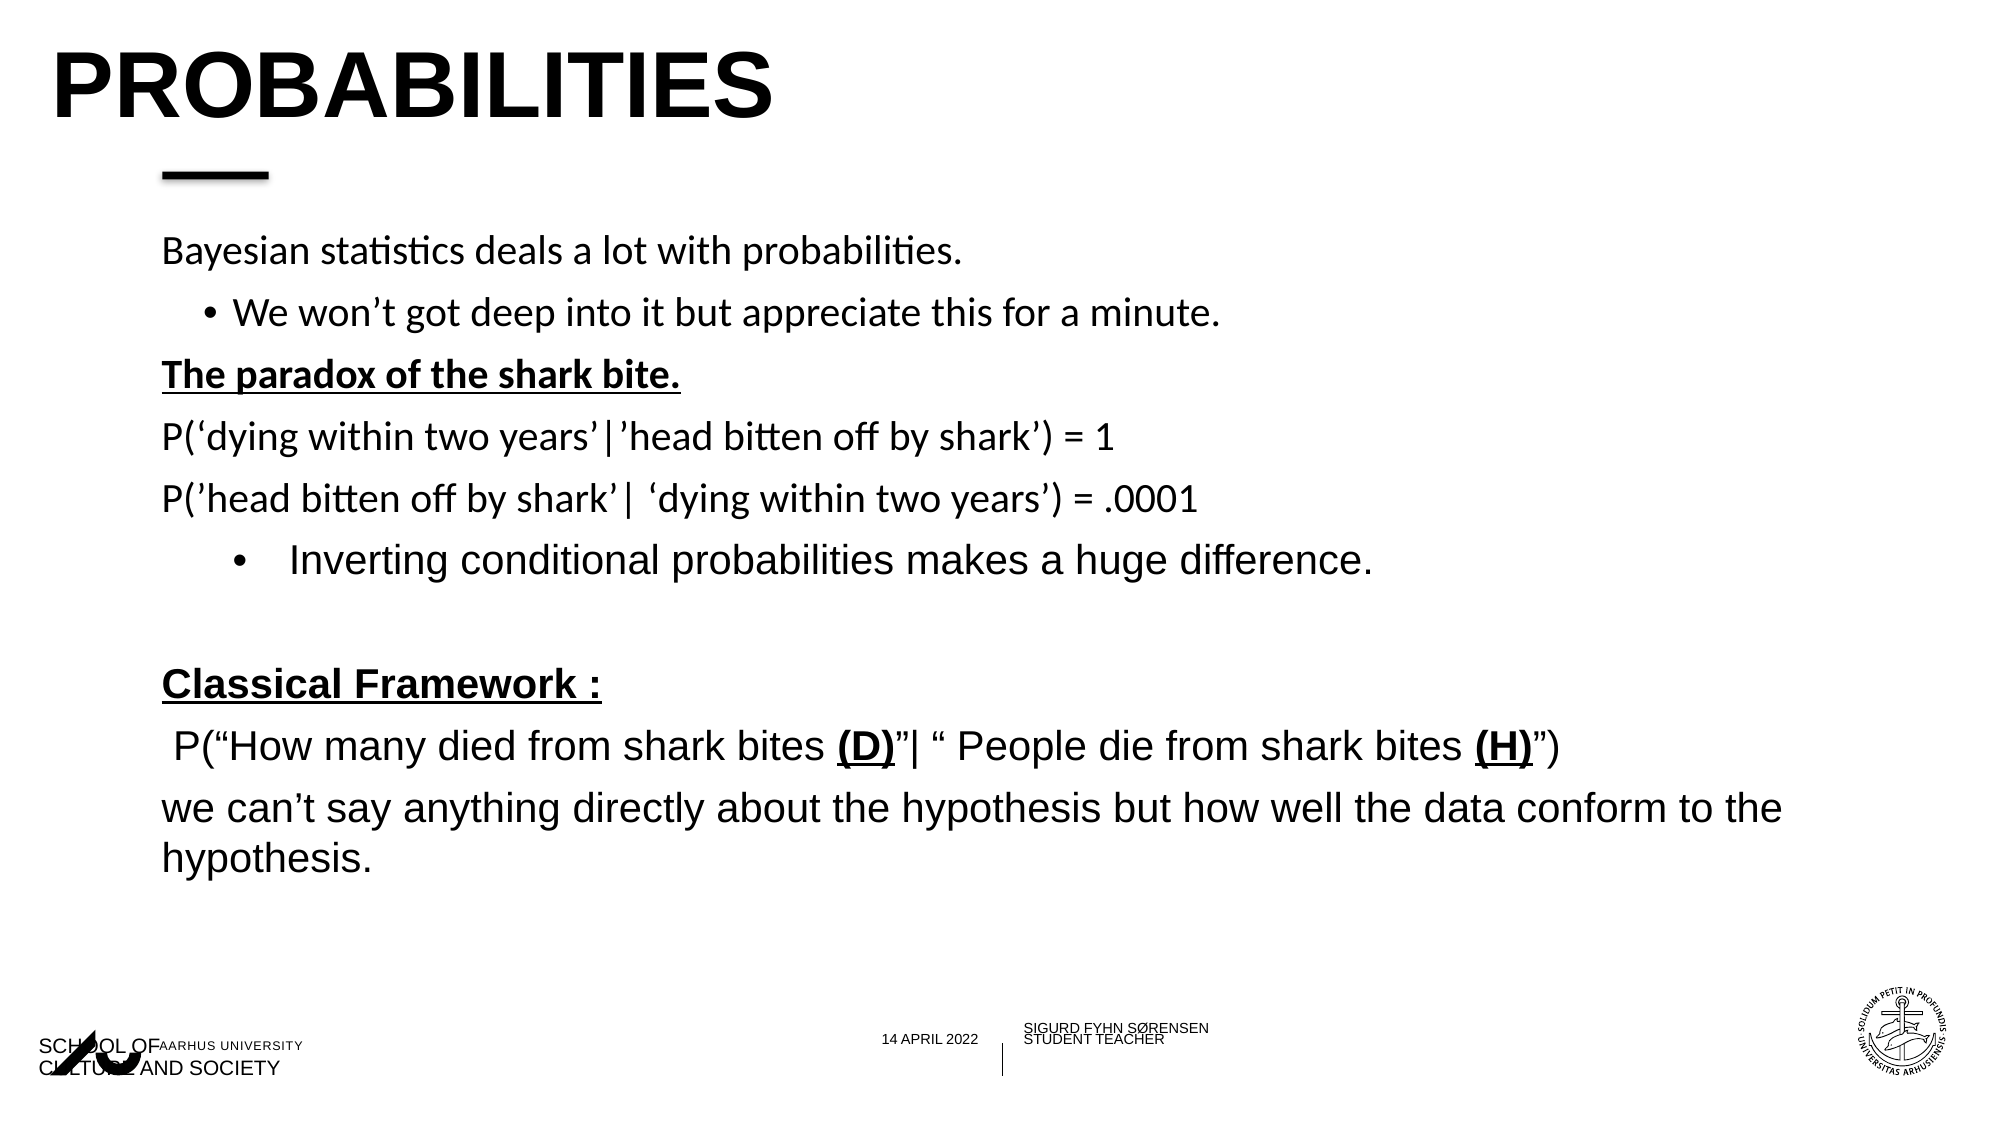

# Probabilities
Bayesian statistics deals a lot with probabilities.
We won’t got deep into it but appreciate this for a minute.
The paradox of the shark bite.
P(‘dying within two years’|’head bitten off by shark’) = 1
P(’head bitten off by shark’| ‘dying within two years’) = .0001
Inverting conditional probabilities makes a huge difference.

Classical Framework :
 P(“How many died from shark bites (D)”| “ People die from shark bites (H)”)
we can’t say anything directly about the hypothesis but how well the data conform to the hypothesis.

20/04/202214/04/2022